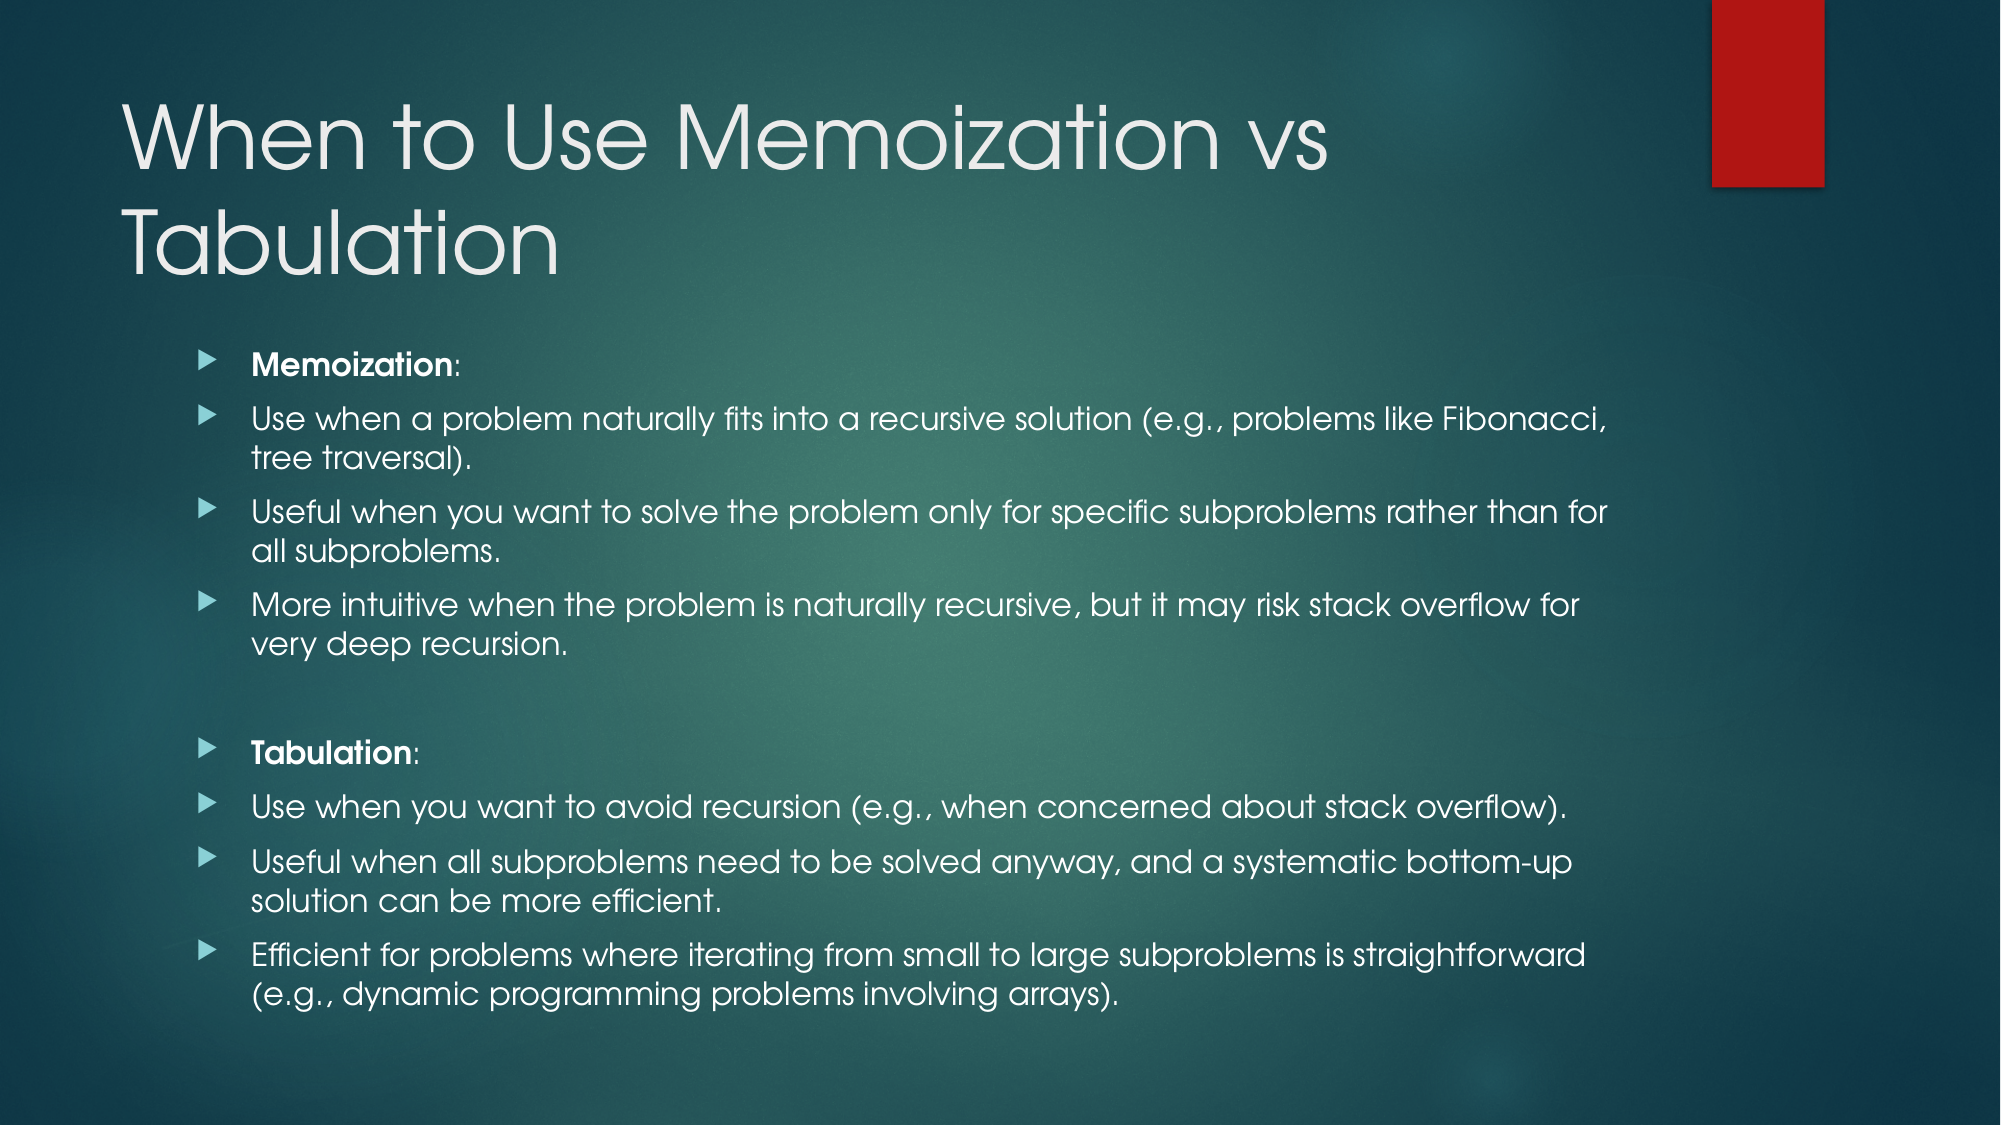

# When to Use Memoization vs Tabulation
Memoization:
Use when a problem naturally fits into a recursive solution (e.g., problems like Fibonacci, tree traversal).
Useful when you want to solve the problem only for specific subproblems rather than for all subproblems.
More intuitive when the problem is naturally recursive, but it may risk stack overflow for very deep recursion.

Tabulation:
Use when you want to avoid recursion (e.g., when concerned about stack overflow).
Useful when all subproblems need to be solved anyway, and a systematic bottom-up solution can be more efficient.
Efficient for problems where iterating from small to large subproblems is straightforward (e.g., dynamic programming problems involving arrays).